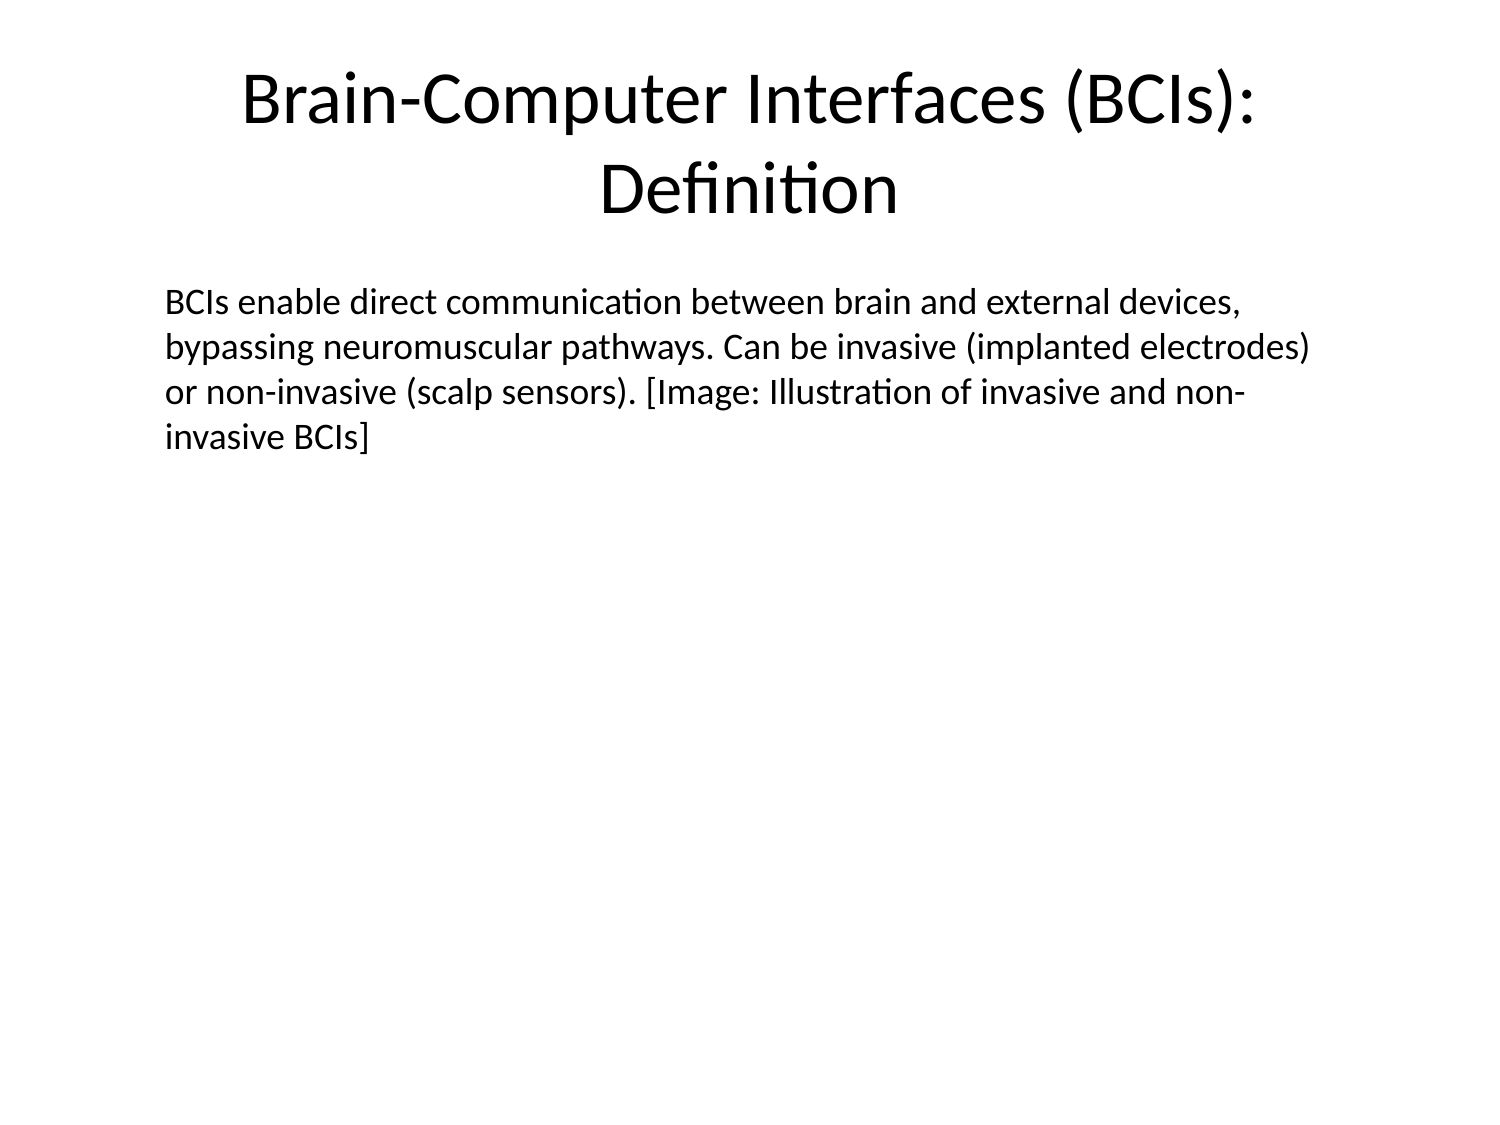

# Brain-Computer Interfaces (BCIs): Definition

BCIs enable direct communication between brain and external devices, bypassing neuromuscular pathways. Can be invasive (implanted electrodes) or non-invasive (scalp sensors). [Image: Illustration of invasive and non-invasive BCIs]